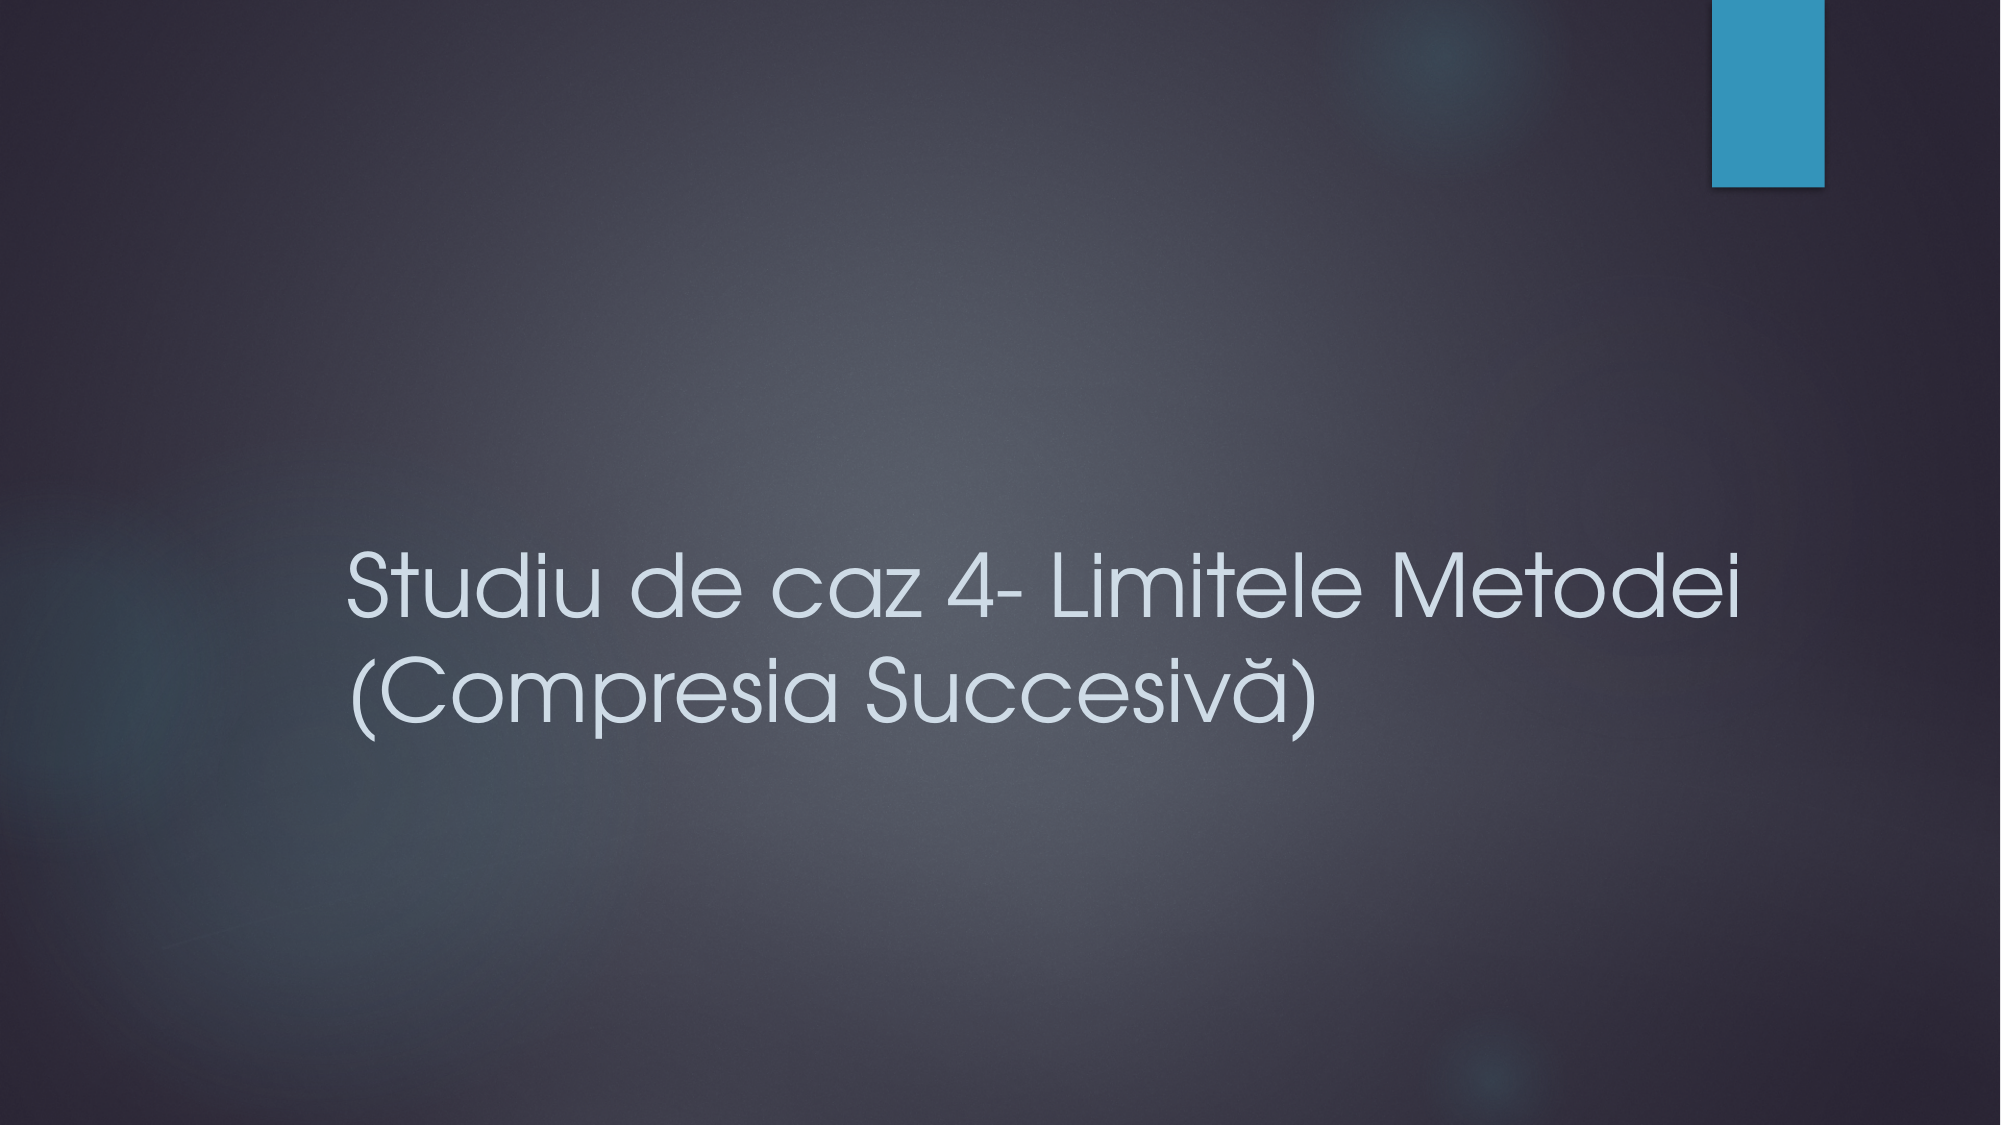

# Studiu de caz 4- Limitele Metodei (Compresia Succesivă)